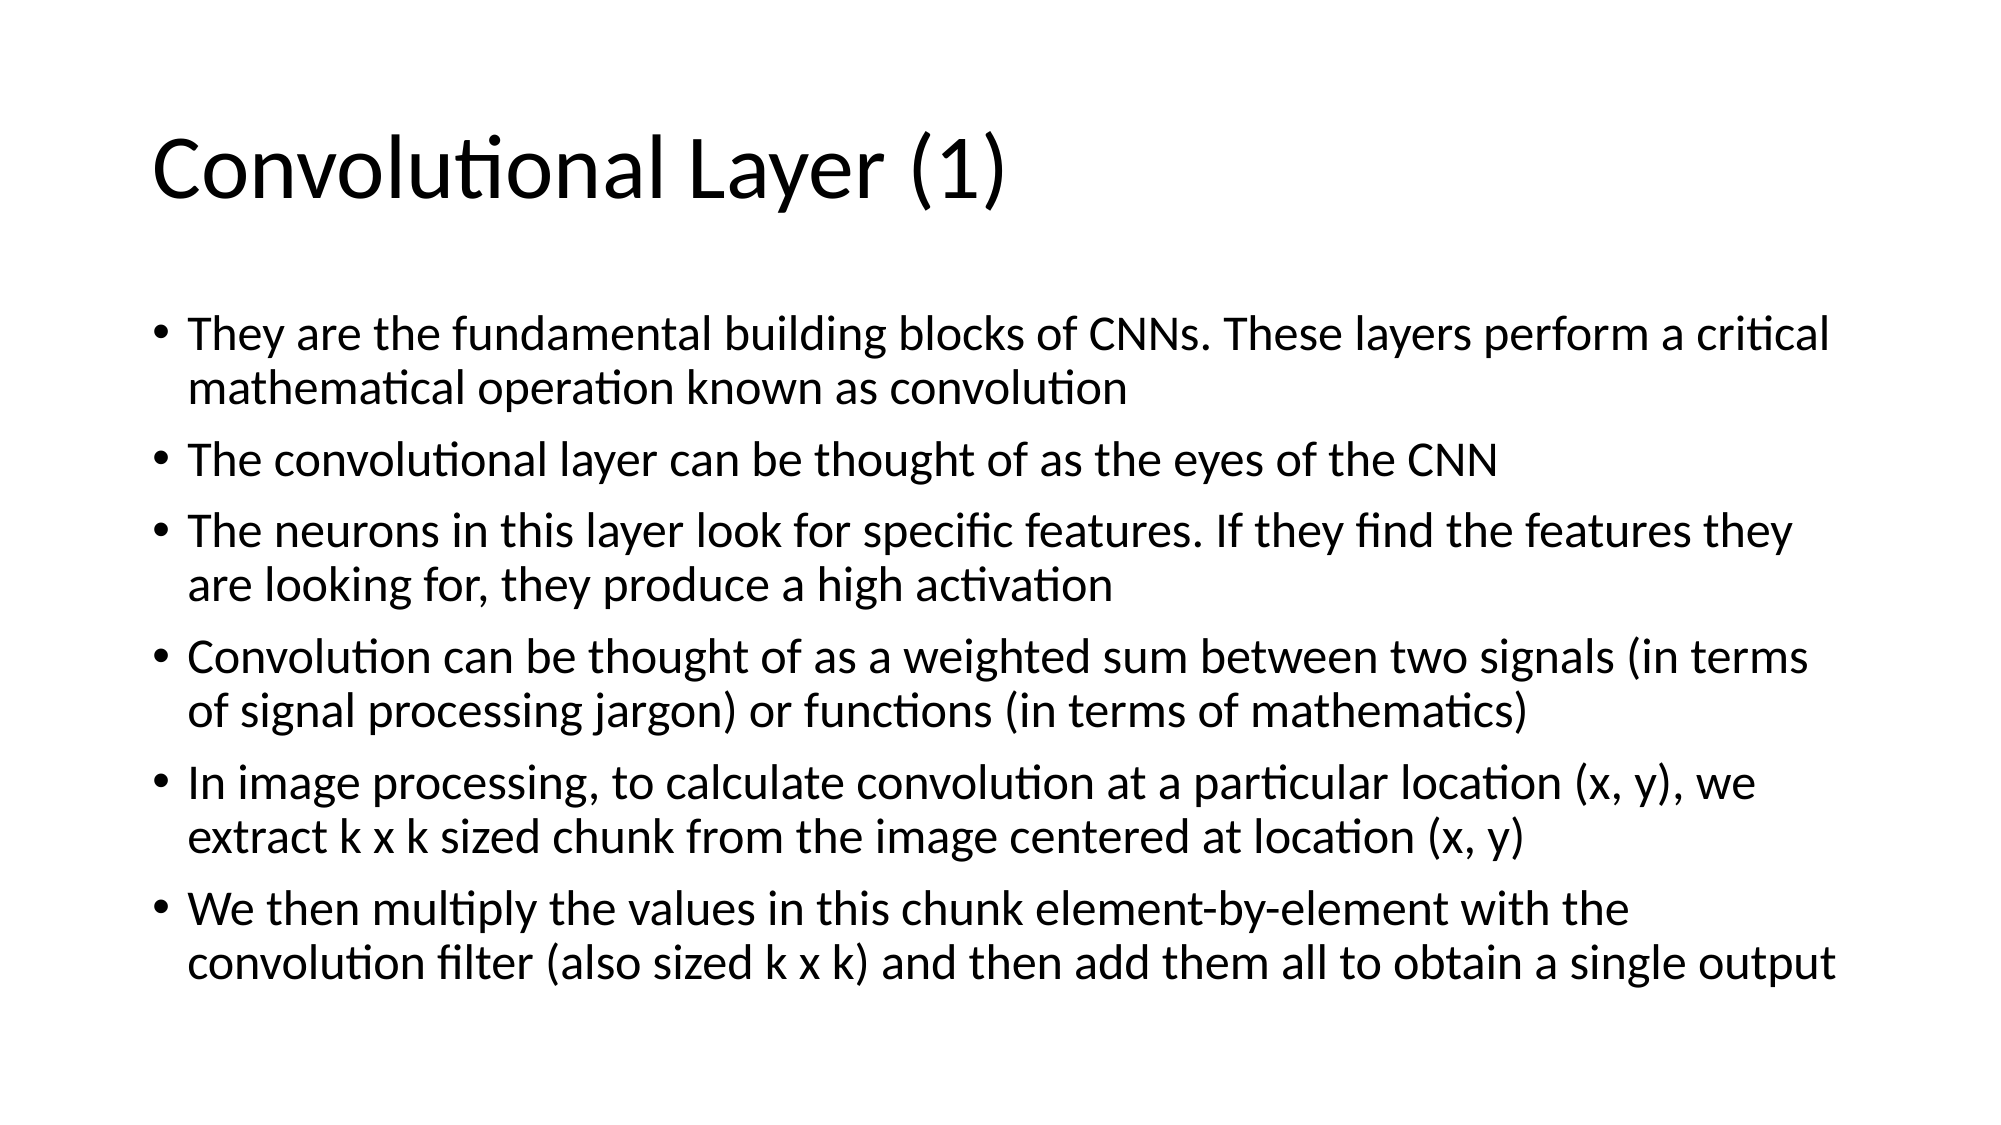

# Convolutional Layer (1)
They are the fundamental building blocks of CNNs. These layers perform a critical mathematical operation known as convolution
The convolutional layer can be thought of as the eyes of the CNN
The neurons in this layer look for specific features. If they find the features they are looking for, they produce a high activation
Convolution can be thought of as a weighted sum between two signals (in terms of signal processing jargon) or functions (in terms of mathematics)
In image processing, to calculate convolution at a particular location (x, y), we extract k x k sized chunk from the image centered at location (x, y)
We then multiply the values in this chunk element-by-element with the convolution filter (also sized k x k) and then add them all to obtain a single output